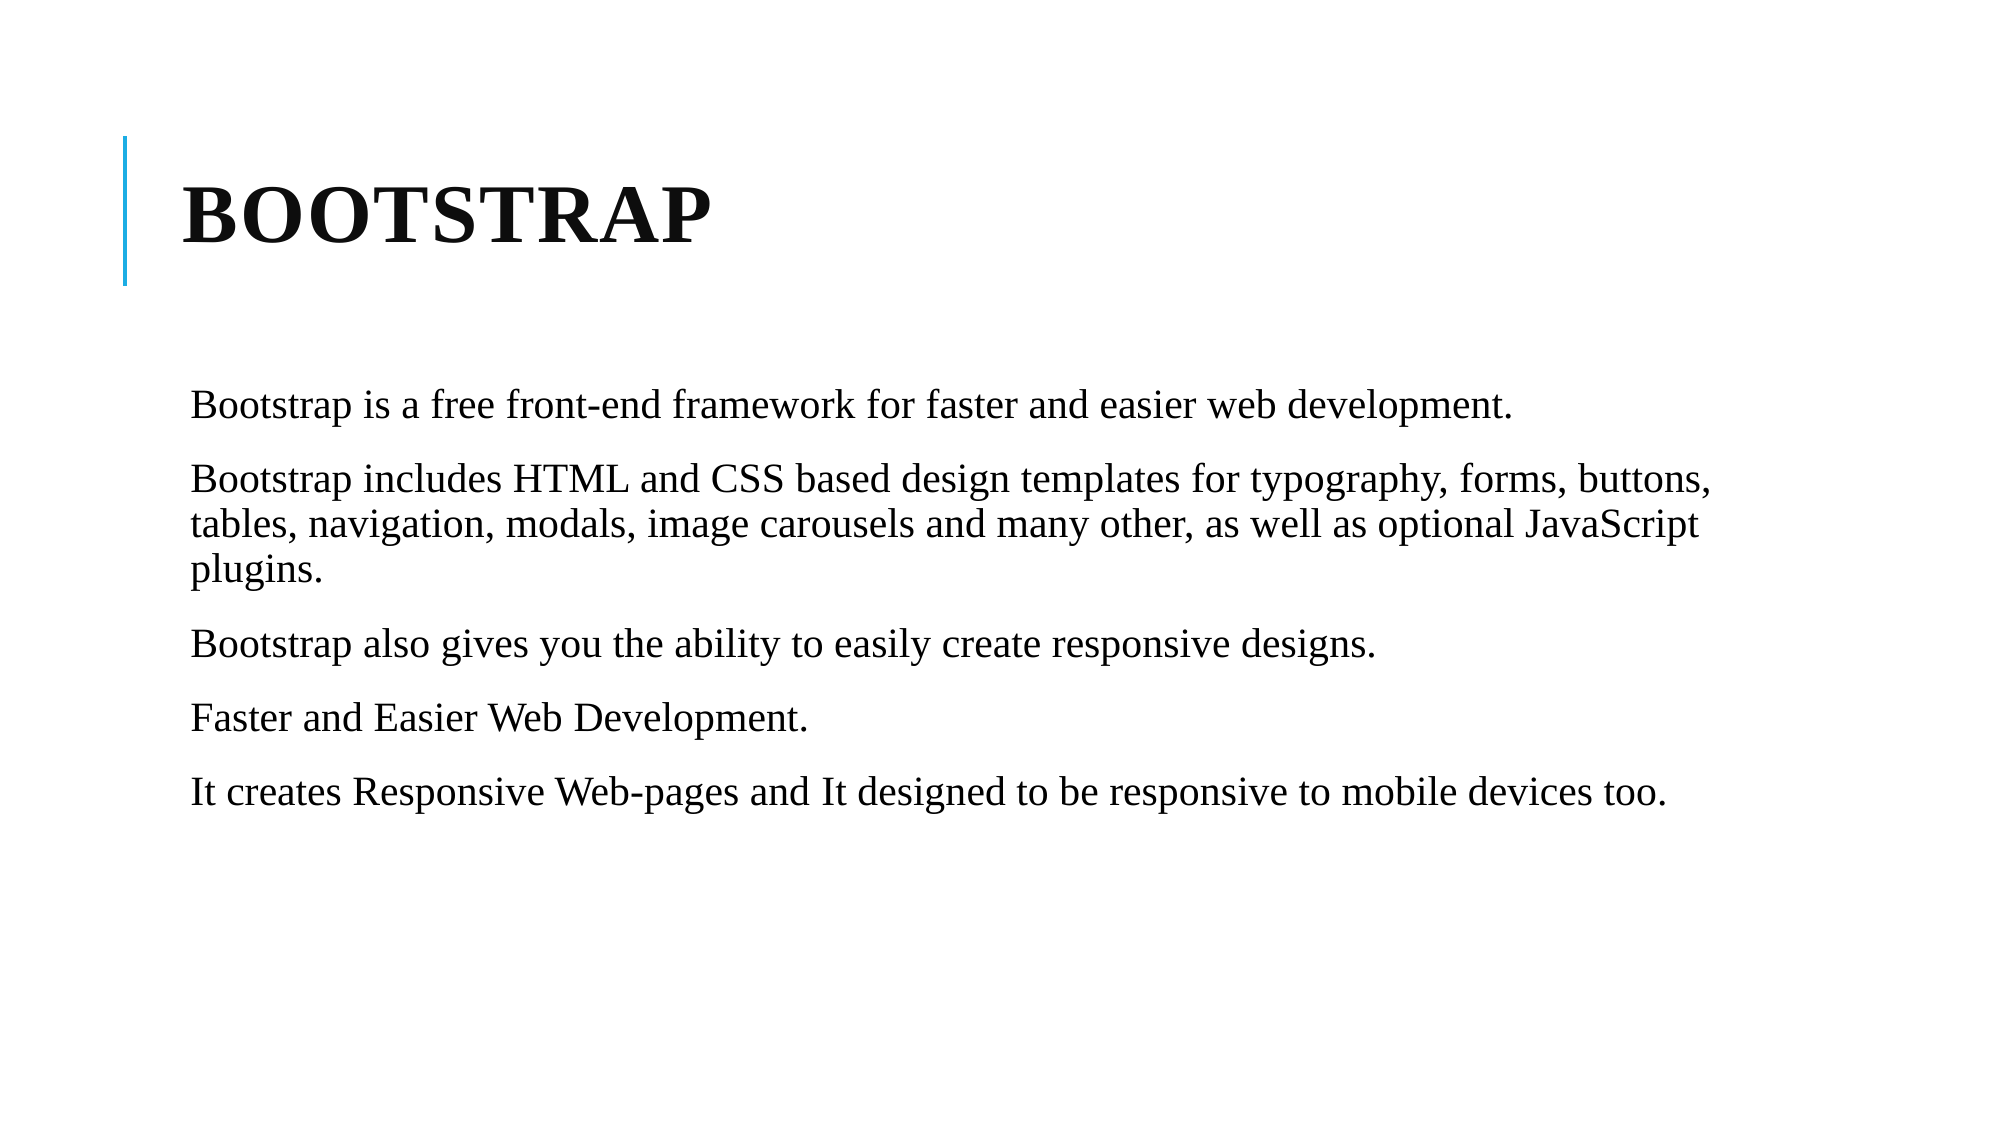

# BOOTSTRAP
Bootstrap is a free front-end framework for faster and easier web development.
Bootstrap includes HTML and CSS based design templates for typography, forms, buttons, tables, navigation, modals, image carousels and many other, as well as optional JavaScript plugins.
Bootstrap also gives you the ability to easily create responsive designs.
Faster and Easier Web Development.
It creates Responsive Web-pages and It designed to be responsive to mobile devices too.